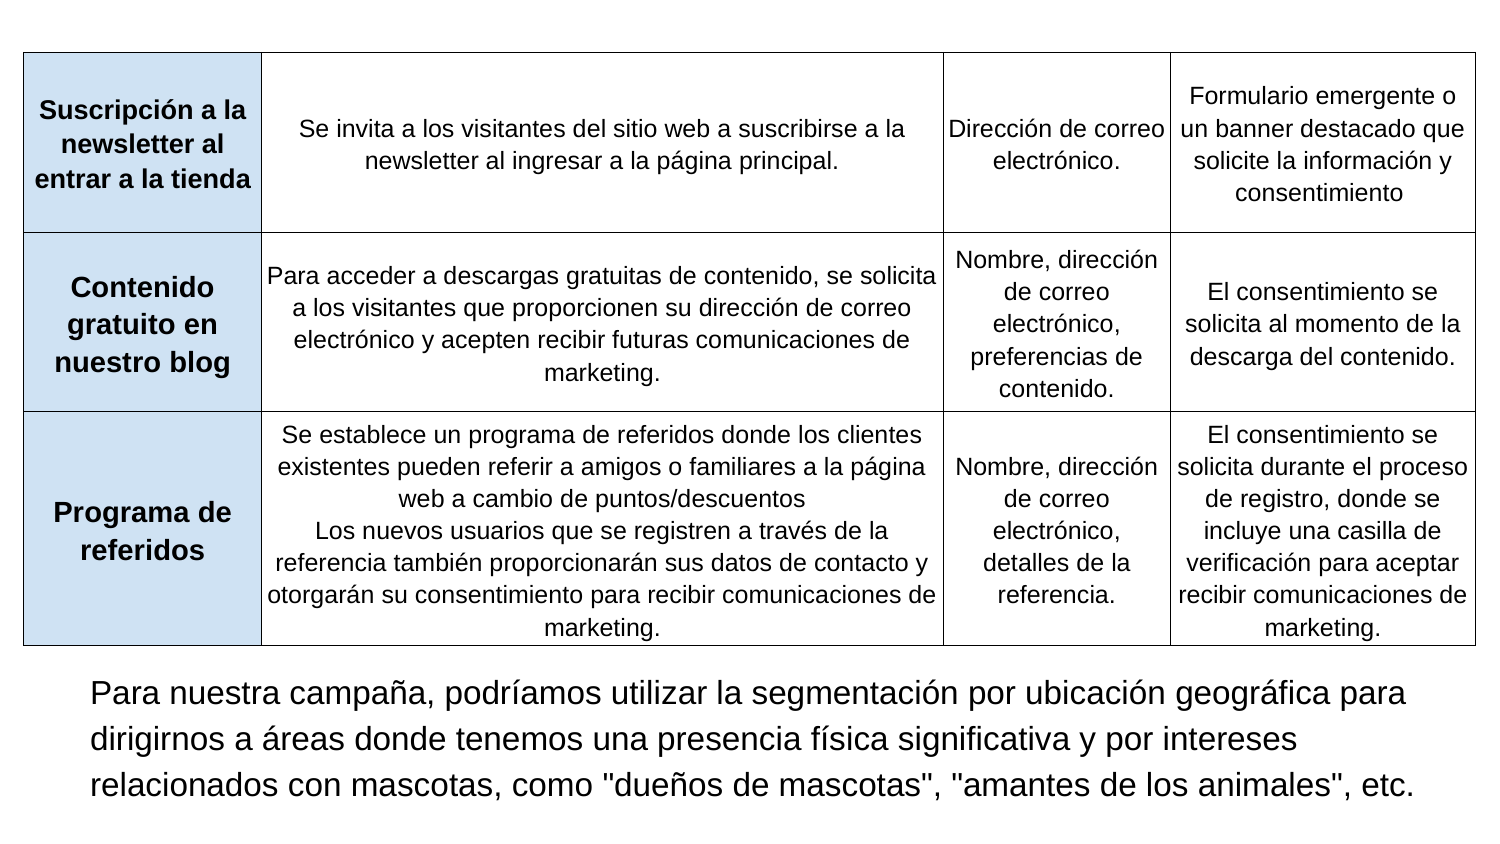

| Suscripción a la newsletter al entrar a la tienda | Se invita a los visitantes del sitio web a suscribirse a la newsletter al ingresar a la página principal. | Dirección de correo electrónico. | Formulario emergente o un banner destacado que solicite la información y consentimiento |
| --- | --- | --- | --- |
| Contenido gratuito en nuestro blog | Para acceder a descargas gratuitas de contenido, se solicita a los visitantes que proporcionen su dirección de correo electrónico y acepten recibir futuras comunicaciones de marketing. | Nombre, dirección de correo electrónico, preferencias de contenido. | El consentimiento se solicita al momento de la descarga del contenido. |
| Programa de referidos | Se establece un programa de referidos donde los clientes existentes pueden referir a amigos o familiares a la página web a cambio de puntos/descuentos Los nuevos usuarios que se registren a través de la referencia también proporcionarán sus datos de contacto y otorgarán su consentimiento para recibir comunicaciones de marketing. | Nombre, dirección de correo electrónico, detalles de la referencia. | El consentimiento se solicita durante el proceso de registro, donde se incluye una casilla de verificación para aceptar recibir comunicaciones de marketing. |
Para nuestra campaña, podríamos utilizar la segmentación por ubicación geográfica para dirigirnos a áreas donde tenemos una presencia física significativa y por intereses relacionados con mascotas, como "dueños de mascotas", "amantes de los animales", etc.